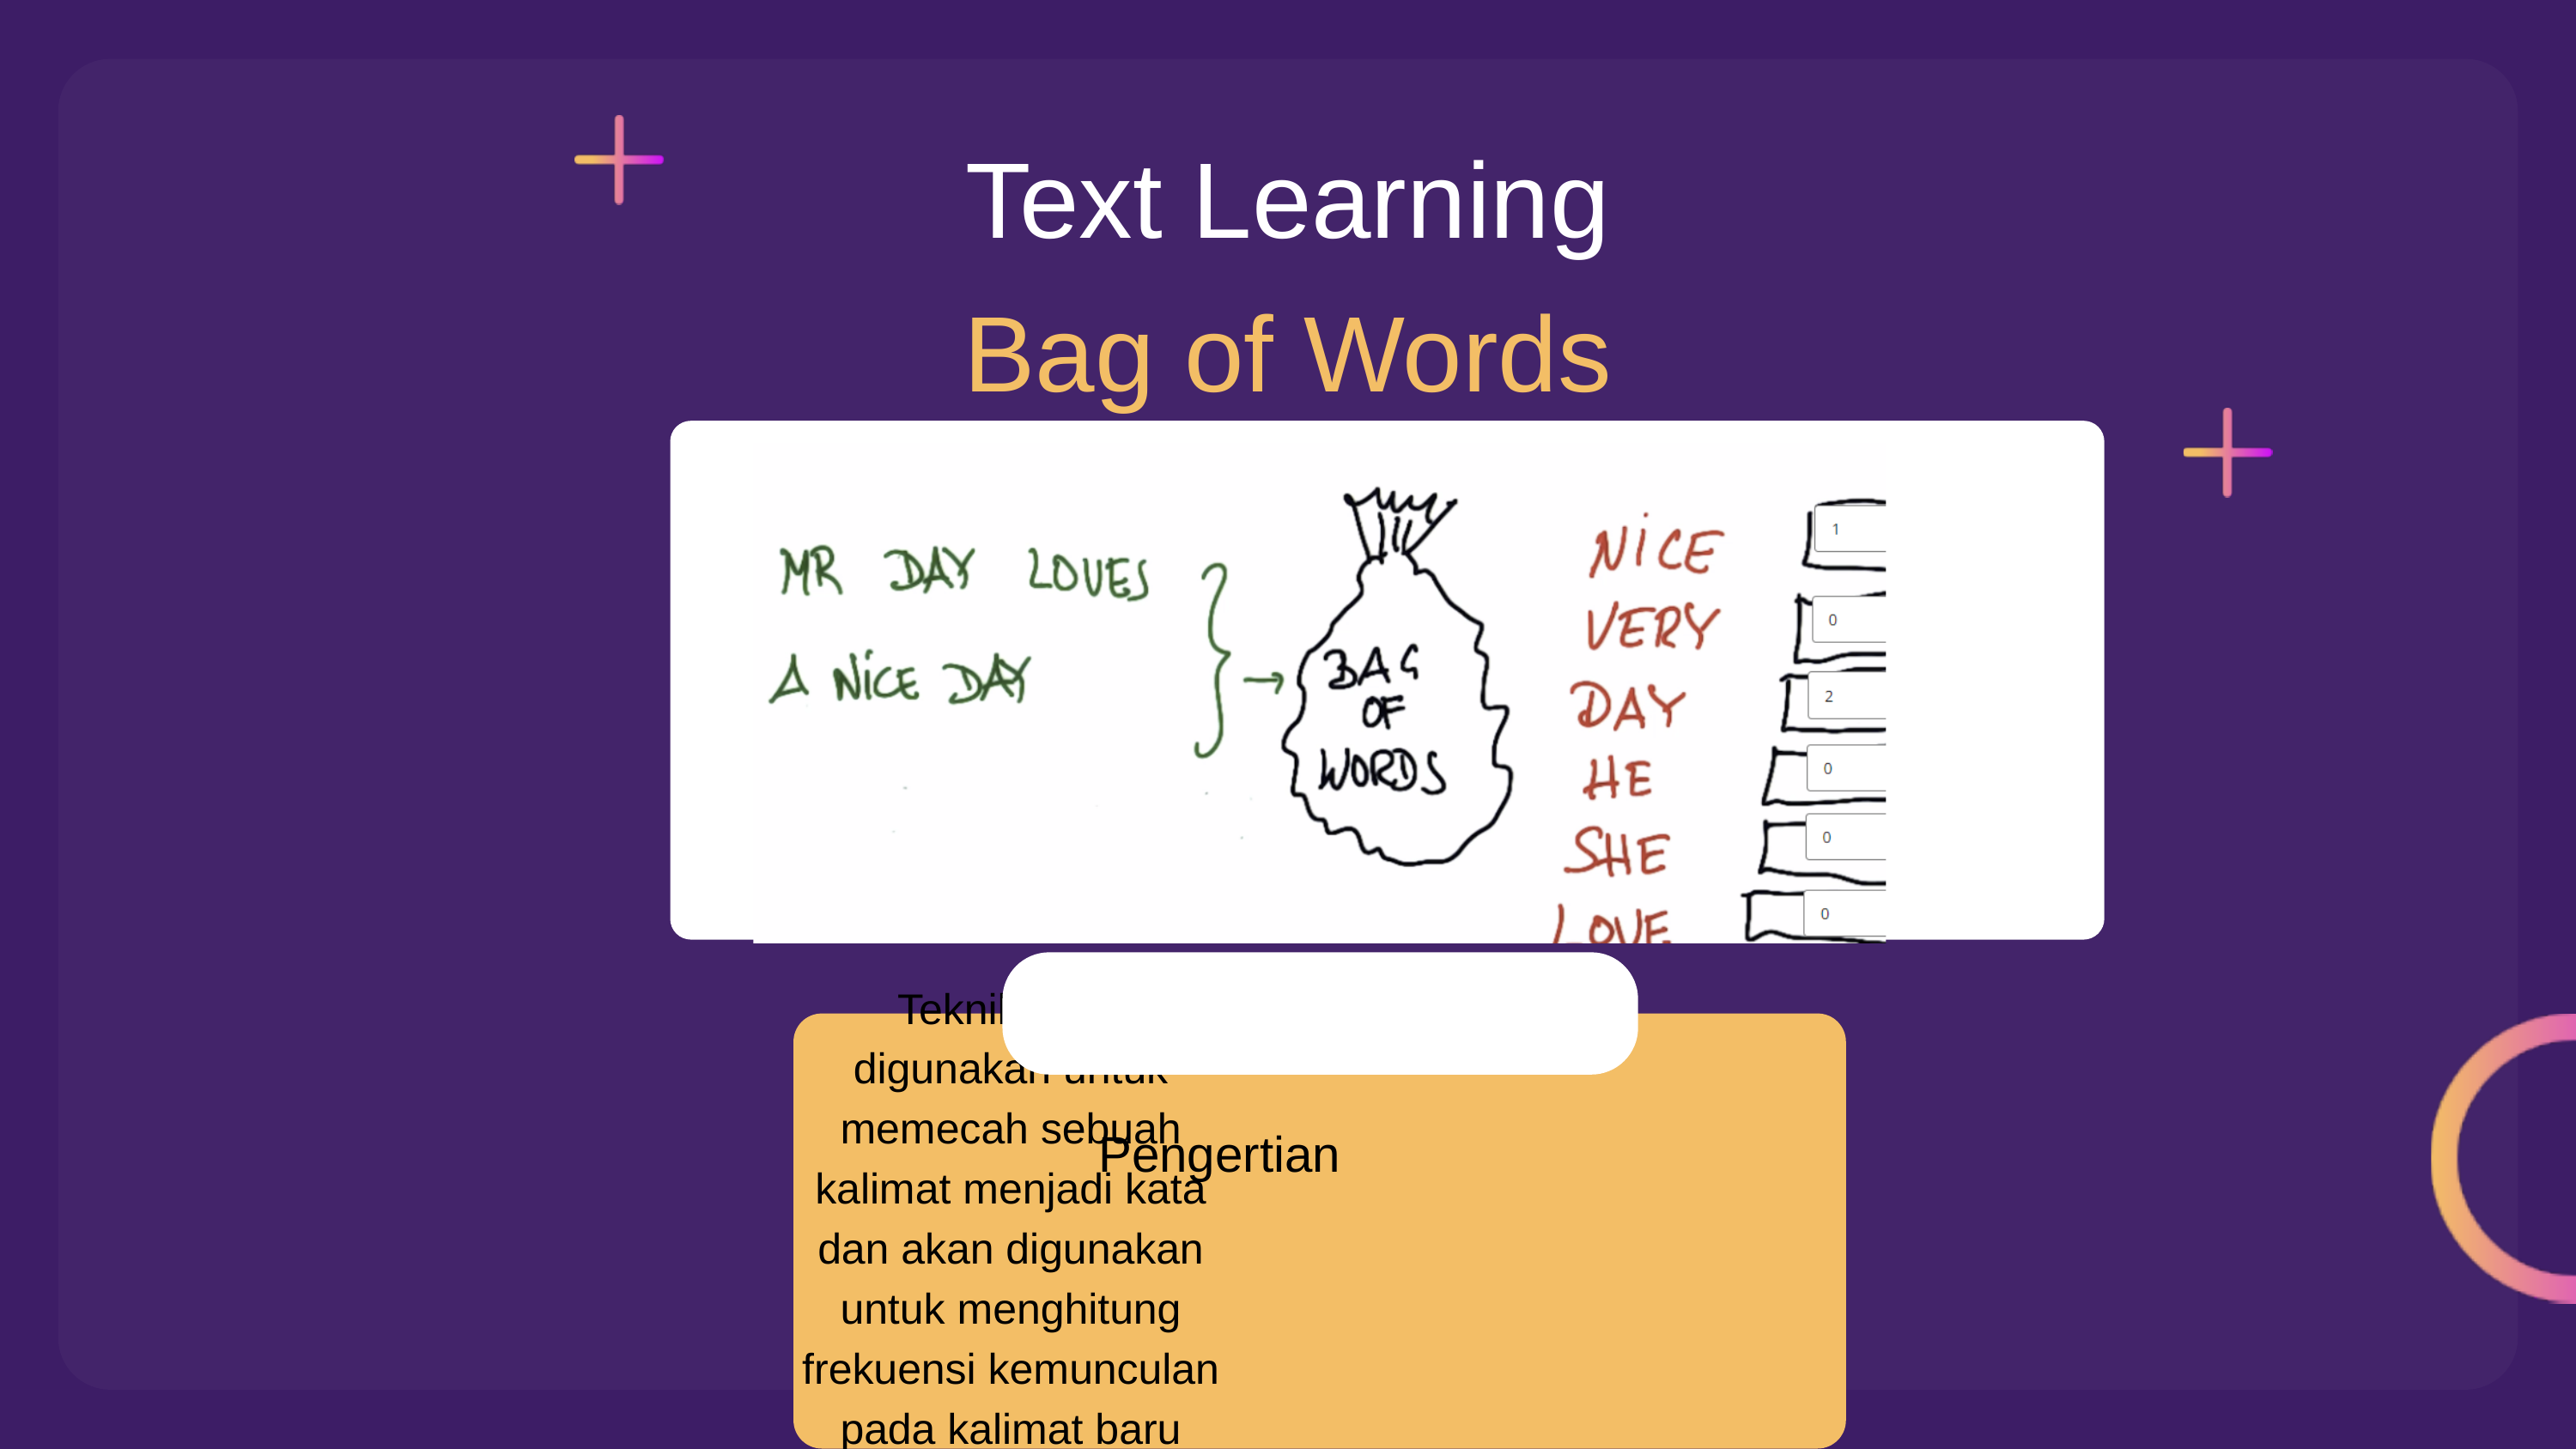

Text Learning

Bag of Words

Pengertian

Teknik yang digunakan untuk memecah sebuah kalimat menjadi kata dan akan digunakan untuk menghitung frekuensi kemunculan pada kalimat baru